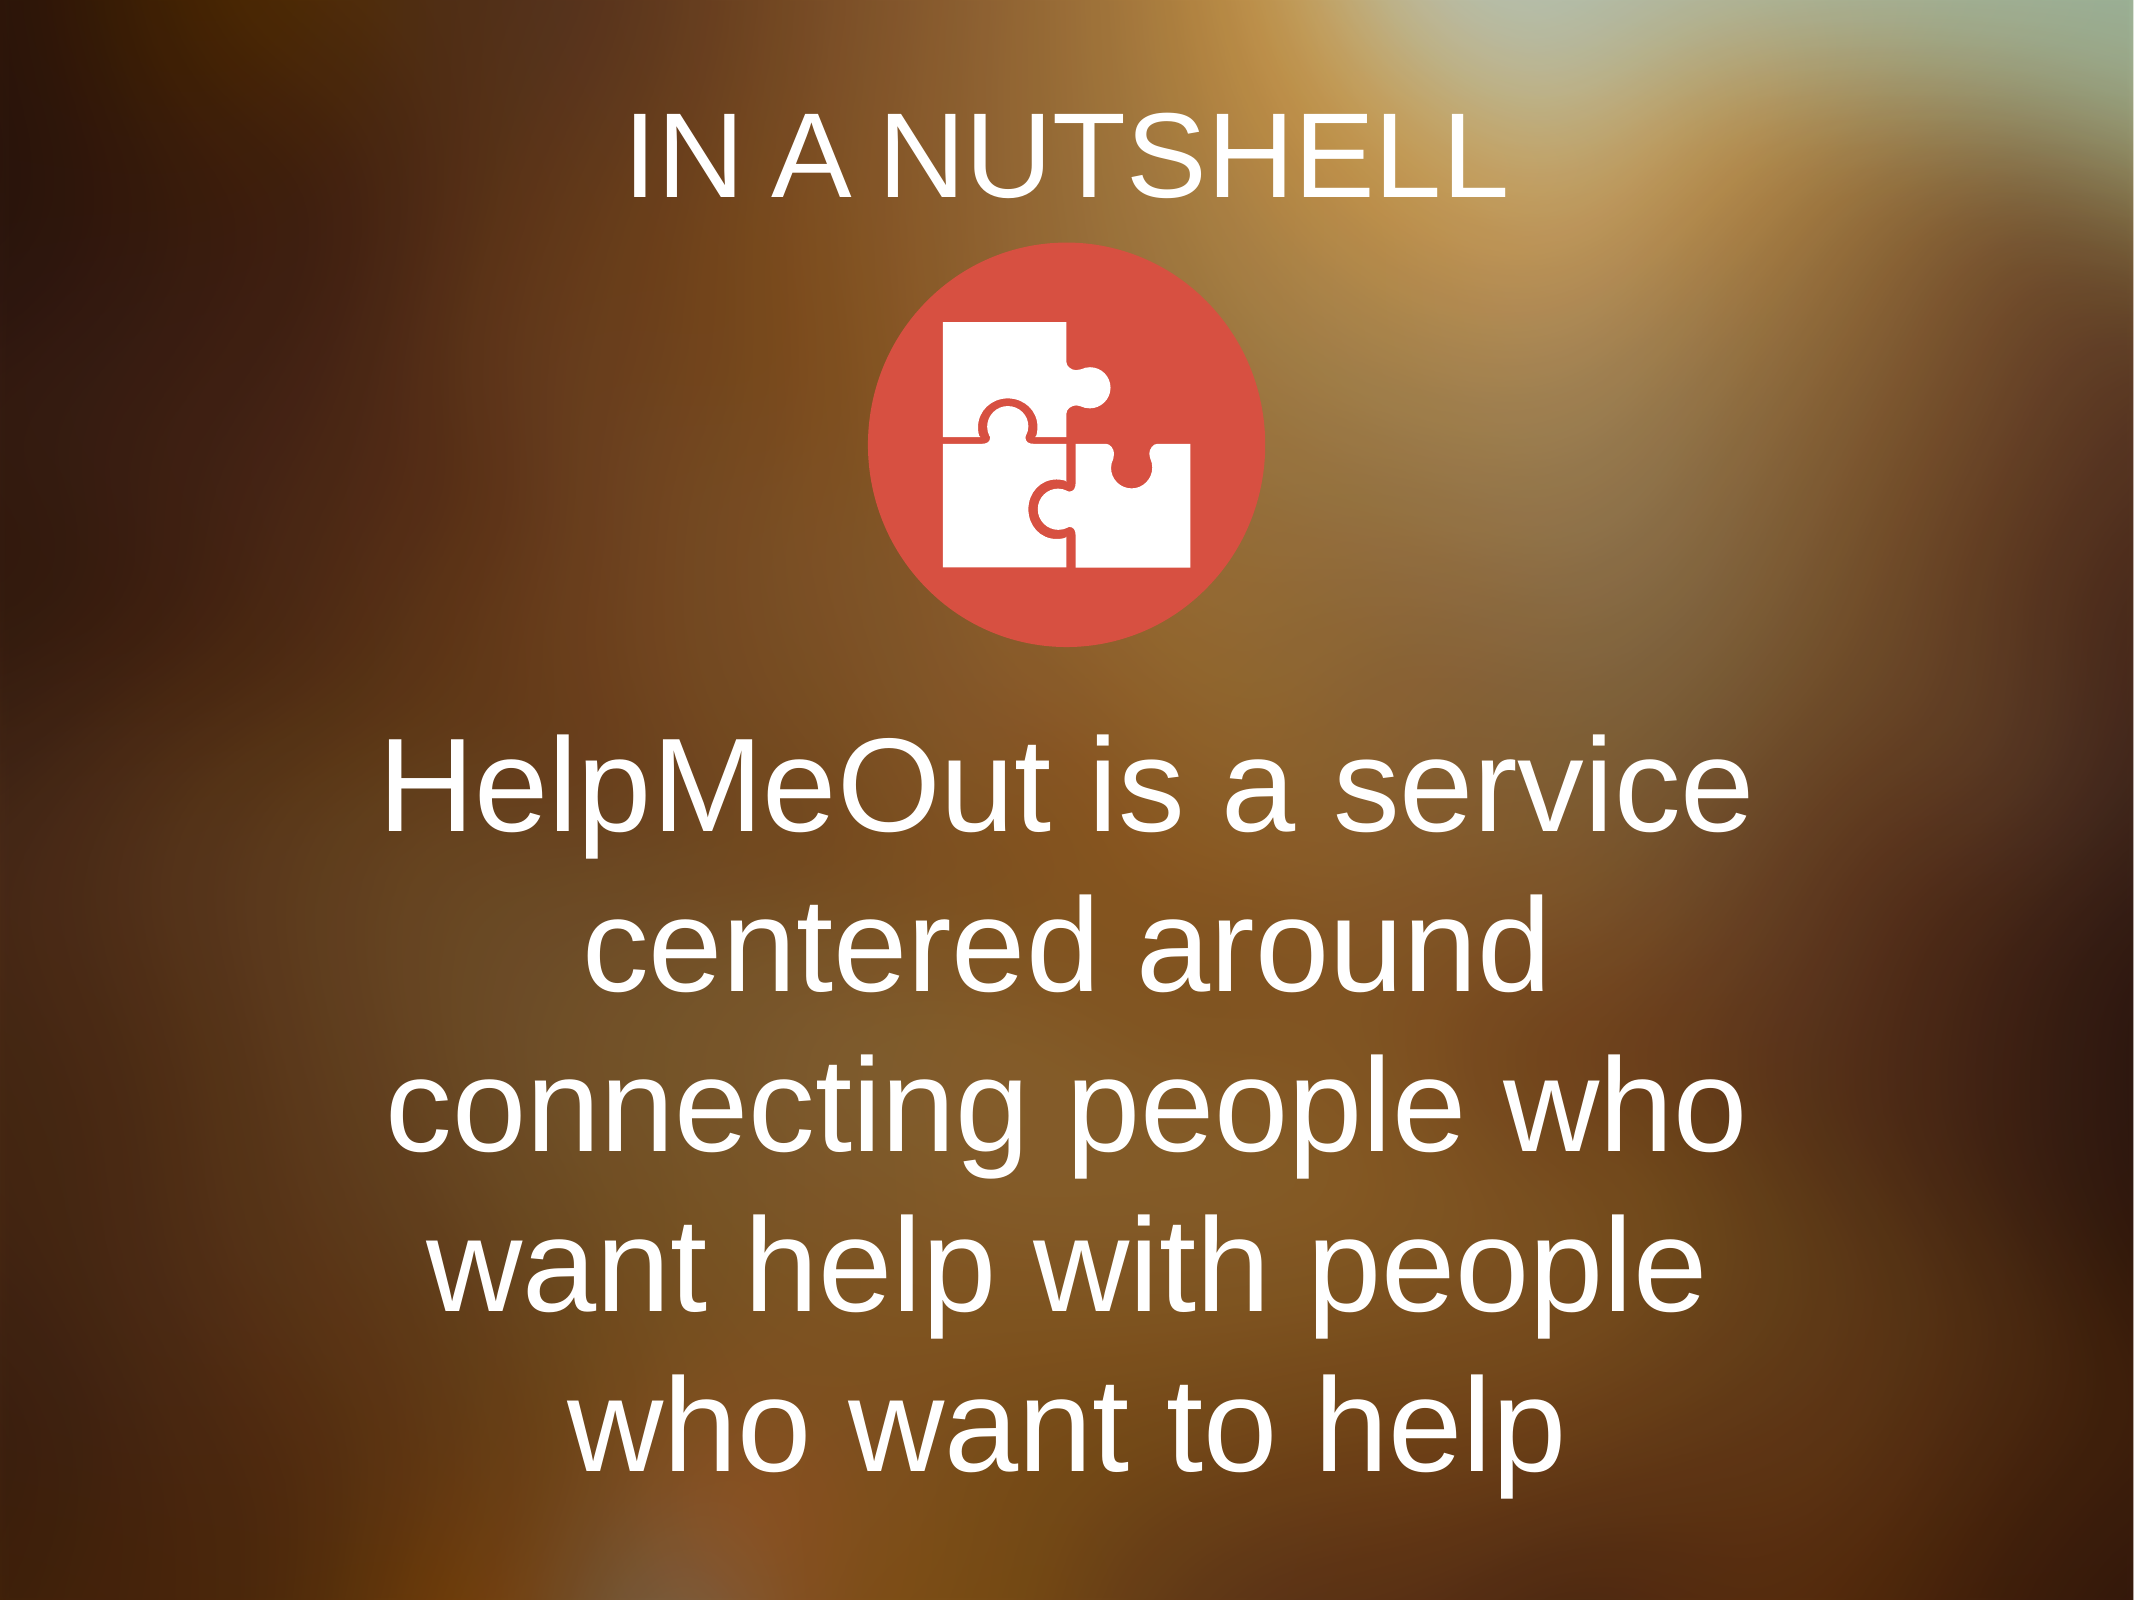

IN A NUTSHELL

HelpMeOut is a service centered around connecting people who want help with people who want to help